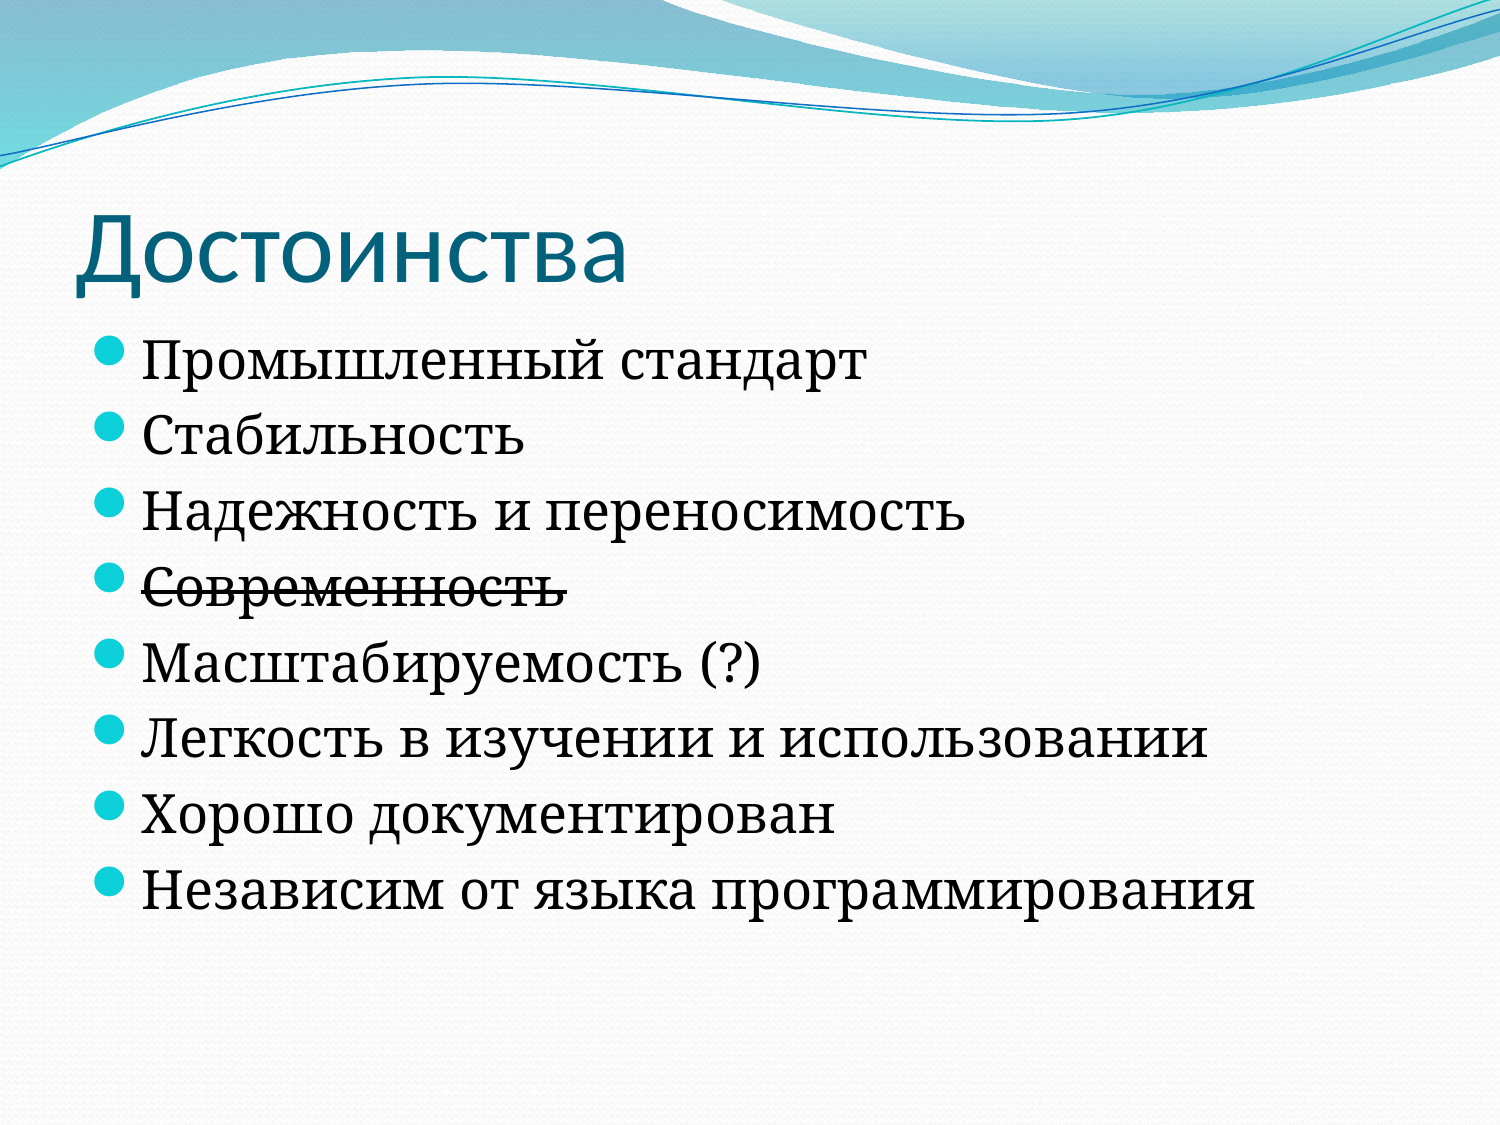

# Достоинства
Промышленный стандарт
Стабильность
Надежность и переносимость
Современность
Масштабируемость (?)
Легкость в изучении и использовании
Хорошо документирован
Независим от языка программирования